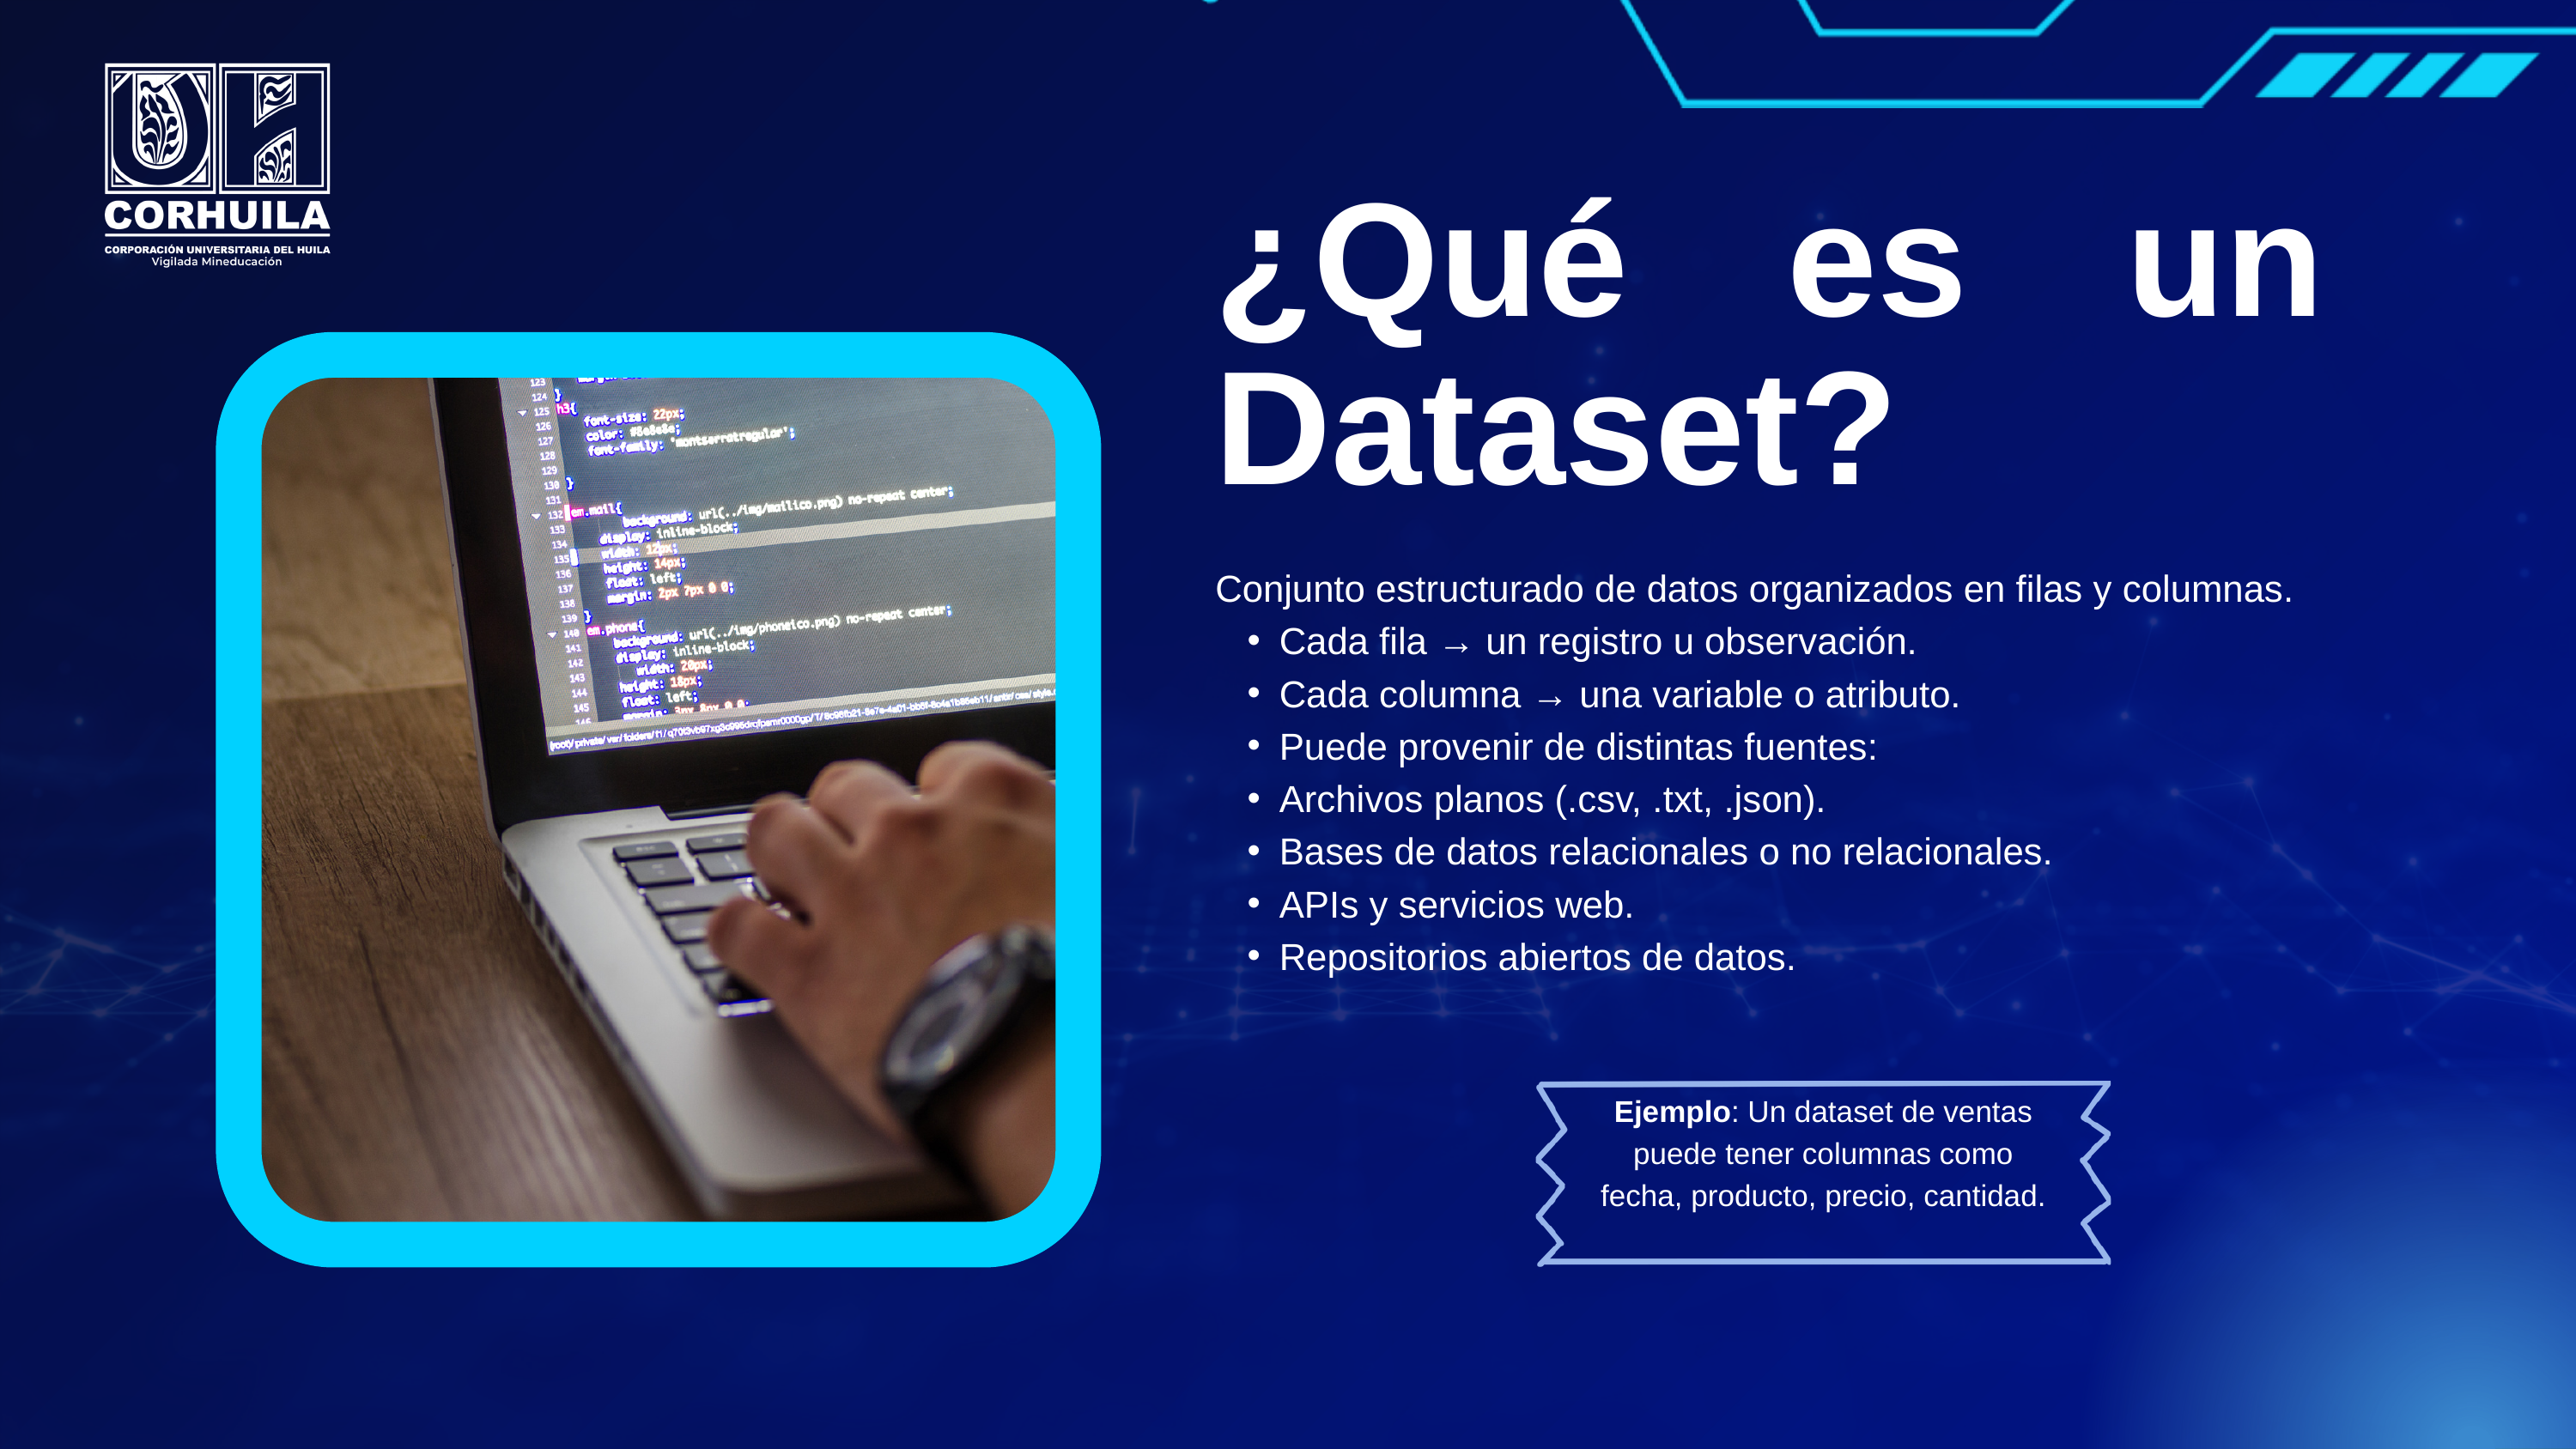

¿Qué es un Dataset?

Conjunto estructurado de datos organizados en filas y columnas.
Cada fila → un registro u observación.
Cada columna → una variable o atributo.
Puede provenir de distintas fuentes:
Archivos planos (.csv, .txt, .json).
Bases de datos relacionales o no relacionales.
APIs y servicios web.
Repositorios abiertos de datos.

Ejemplo: Un dataset de ventas puede tener columnas como fecha, producto, precio, cantidad.